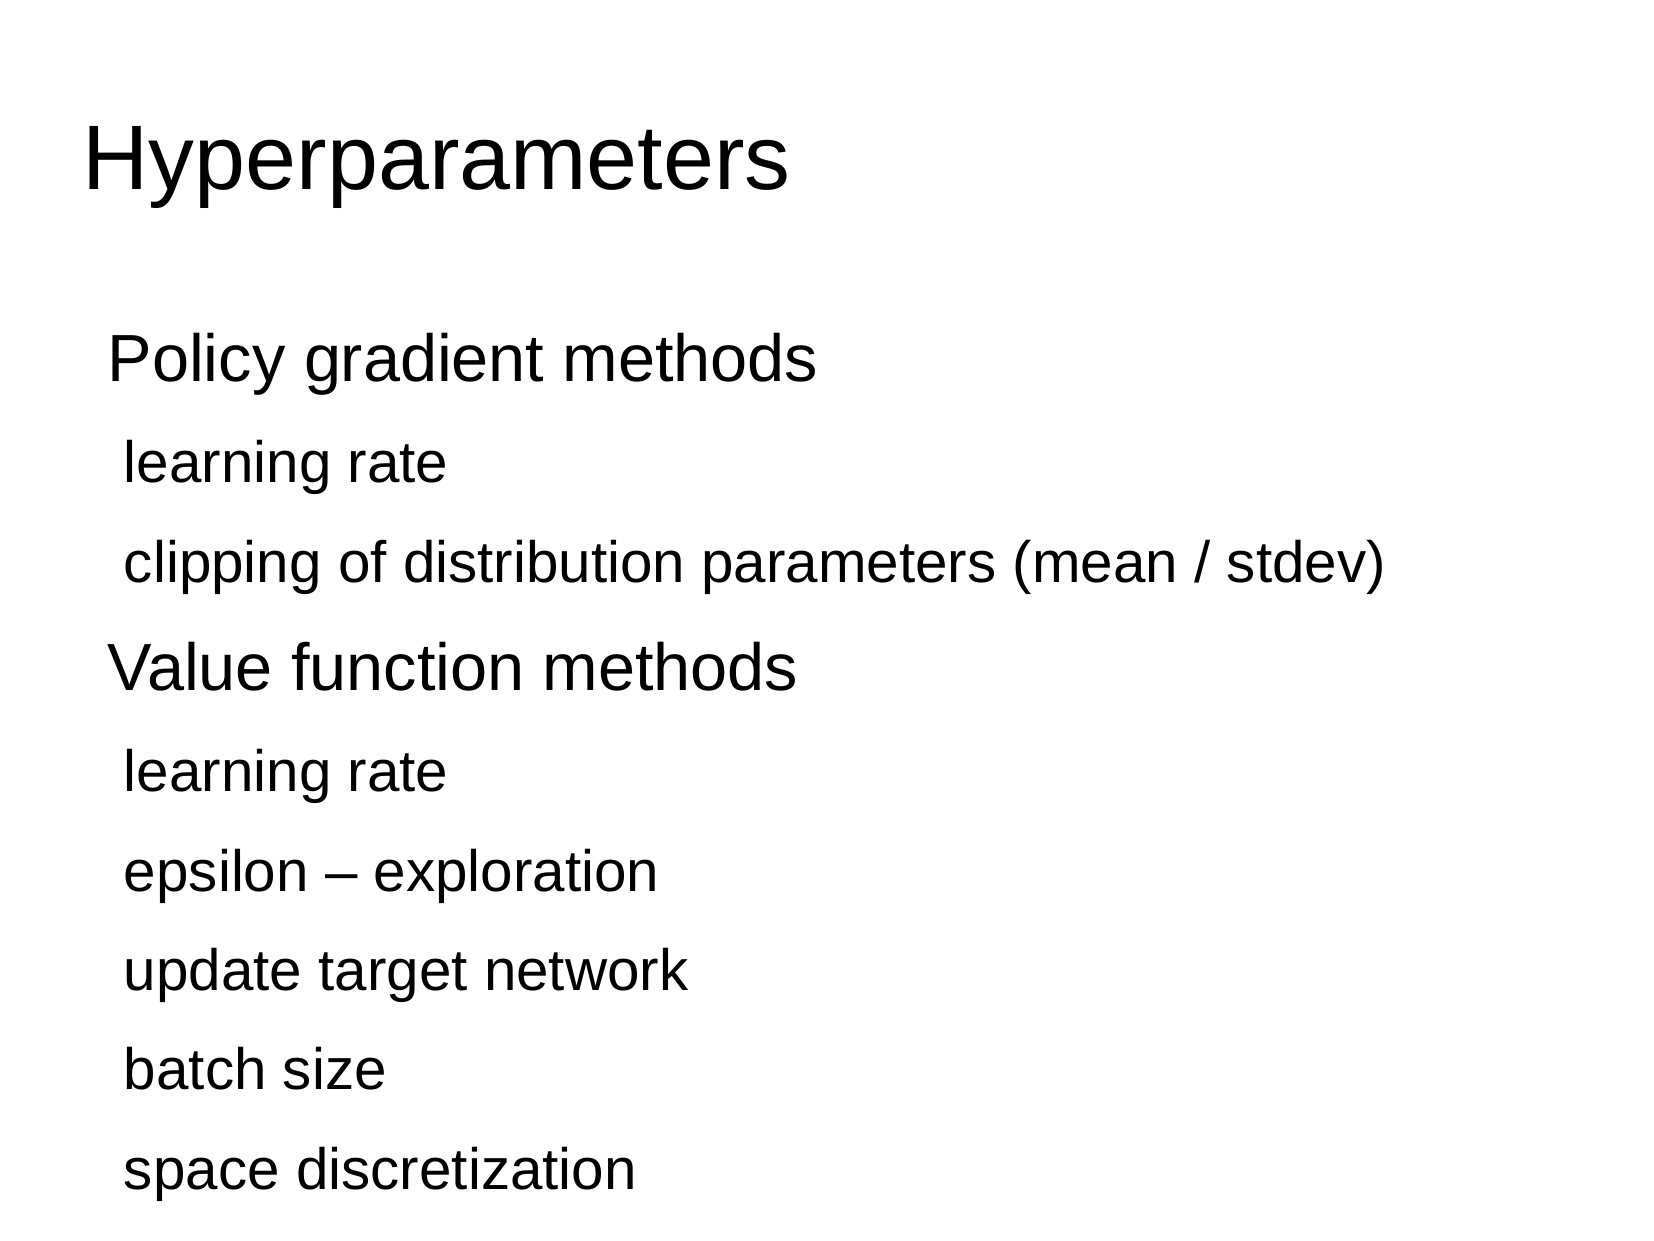

Hyperparameters

Policy gradient methods
 learning rate
 clipping of distribution parameters (mean / stdev)
Value function methods
 learning rate
 epsilon – exploration
 update target network
 batch size
 space discretization